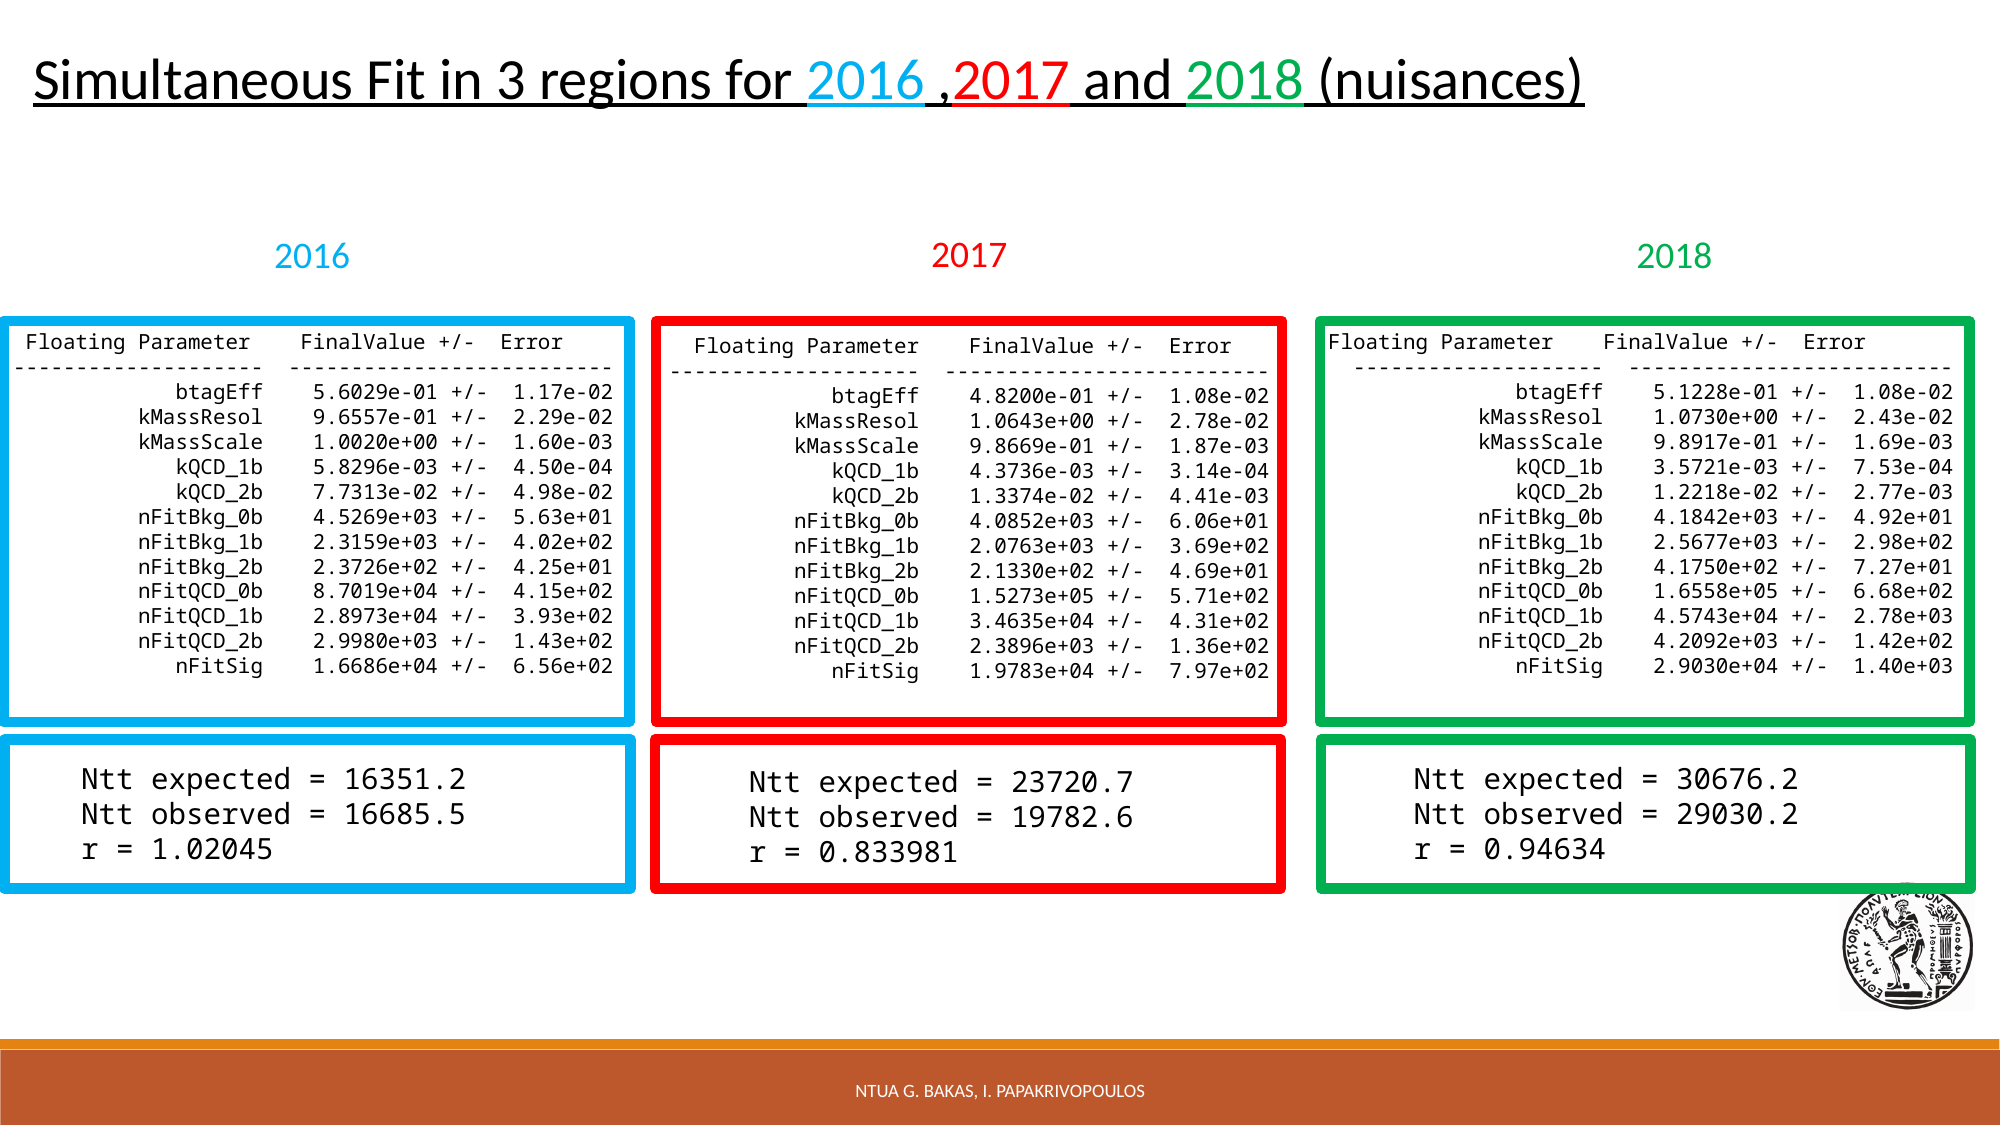

Simultaneous Fit in 3 regions for 2016 ,2017 and 2018 (nuisances)

2017
2018
2016

   Floating Parameter    FinalValue +/-  Error
  --------------------  --------------------------
               btagEff    5.6029e-01 +/-  1.17e-02
            kMassResol    9.6557e-01 +/-  2.29e-02
            kMassScale    1.0020e+00 +/-  1.60e-03
               kQCD_1b    5.8296e-03 +/-  4.50e-04
               kQCD_2b    7.7313e-02 +/-  4.98e-02
            nFitBkg_0b    4.5269e+03 +/-  5.63e+01
            nFitBkg_1b    2.3159e+03 +/-  4.02e+02
            nFitBkg_2b    2.3726e+02 +/-  4.25e+01
            nFitQCD_0b    8.7019e+04 +/-  4.15e+02
            nFitQCD_1b    2.8973e+04 +/-  3.93e+02
            nFitQCD_2b    2.9980e+03 +/-  1.43e+02
               nFitSig    1.6686e+04 +/-  6.56e+02

Floating Parameter    FinalValue +/-  Error
  --------------------  --------------------------
               btagEff    5.1228e-01 +/-  1.08e-02
            kMassResol    1.0730e+00 +/-  2.43e-02
            kMassScale    9.8917e-01 +/-  1.69e-03
               kQCD_1b    3.5721e-03 +/-  7.53e-04
               kQCD_2b    1.2218e-02 +/-  2.77e-03
            nFitBkg_0b    4.1842e+03 +/-  4.92e+01
            nFitBkg_1b    2.5677e+03 +/-  2.98e+02
            nFitBkg_2b    4.1750e+02 +/-  7.27e+01
            nFitQCD_0b    1.6558e+05 +/-  6.68e+02
            nFitQCD_1b    4.5743e+04 +/-  2.78e+03
            nFitQCD_2b    4.2092e+03 +/-  1.42e+02
               nFitSig    2.9030e+04 +/-  1.40e+03
    Floating Parameter    FinalValue +/-  Error
  --------------------  --------------------------
               btagEff    4.8200e-01 +/-  1.08e-02
            kMassResol    1.0643e+00 +/-  2.78e-02
            kMassScale    9.8669e-01 +/-  1.87e-03
               kQCD_1b    4.3736e-03 +/-  3.14e-04
               kQCD_2b    1.3374e-02 +/-  4.41e-03
            nFitBkg_0b    4.0852e+03 +/-  6.06e+01
            nFitBkg_1b    2.0763e+03 +/-  3.69e+02
            nFitBkg_2b    2.1330e+02 +/-  4.69e+01
            nFitQCD_0b    1.5273e+05 +/-  5.71e+02
            nFitQCD_1b    3.4635e+04 +/-  4.31e+02
            nFitQCD_2b    2.3896e+03 +/-  1.36e+02
               nFitSig    1.9783e+04 +/-  7.97e+02

Ntt expected = 16351.2
Ntt observed = 16685.5
r = 1.02045
Ntt expected = 30676.2
Ntt observed = 29030.2
r = 0.94634
Ntt expected = 23720.7
Ntt observed = 19782.6
r = 0.833981
NTUA G. Bakas, I. Papakrivopoulos